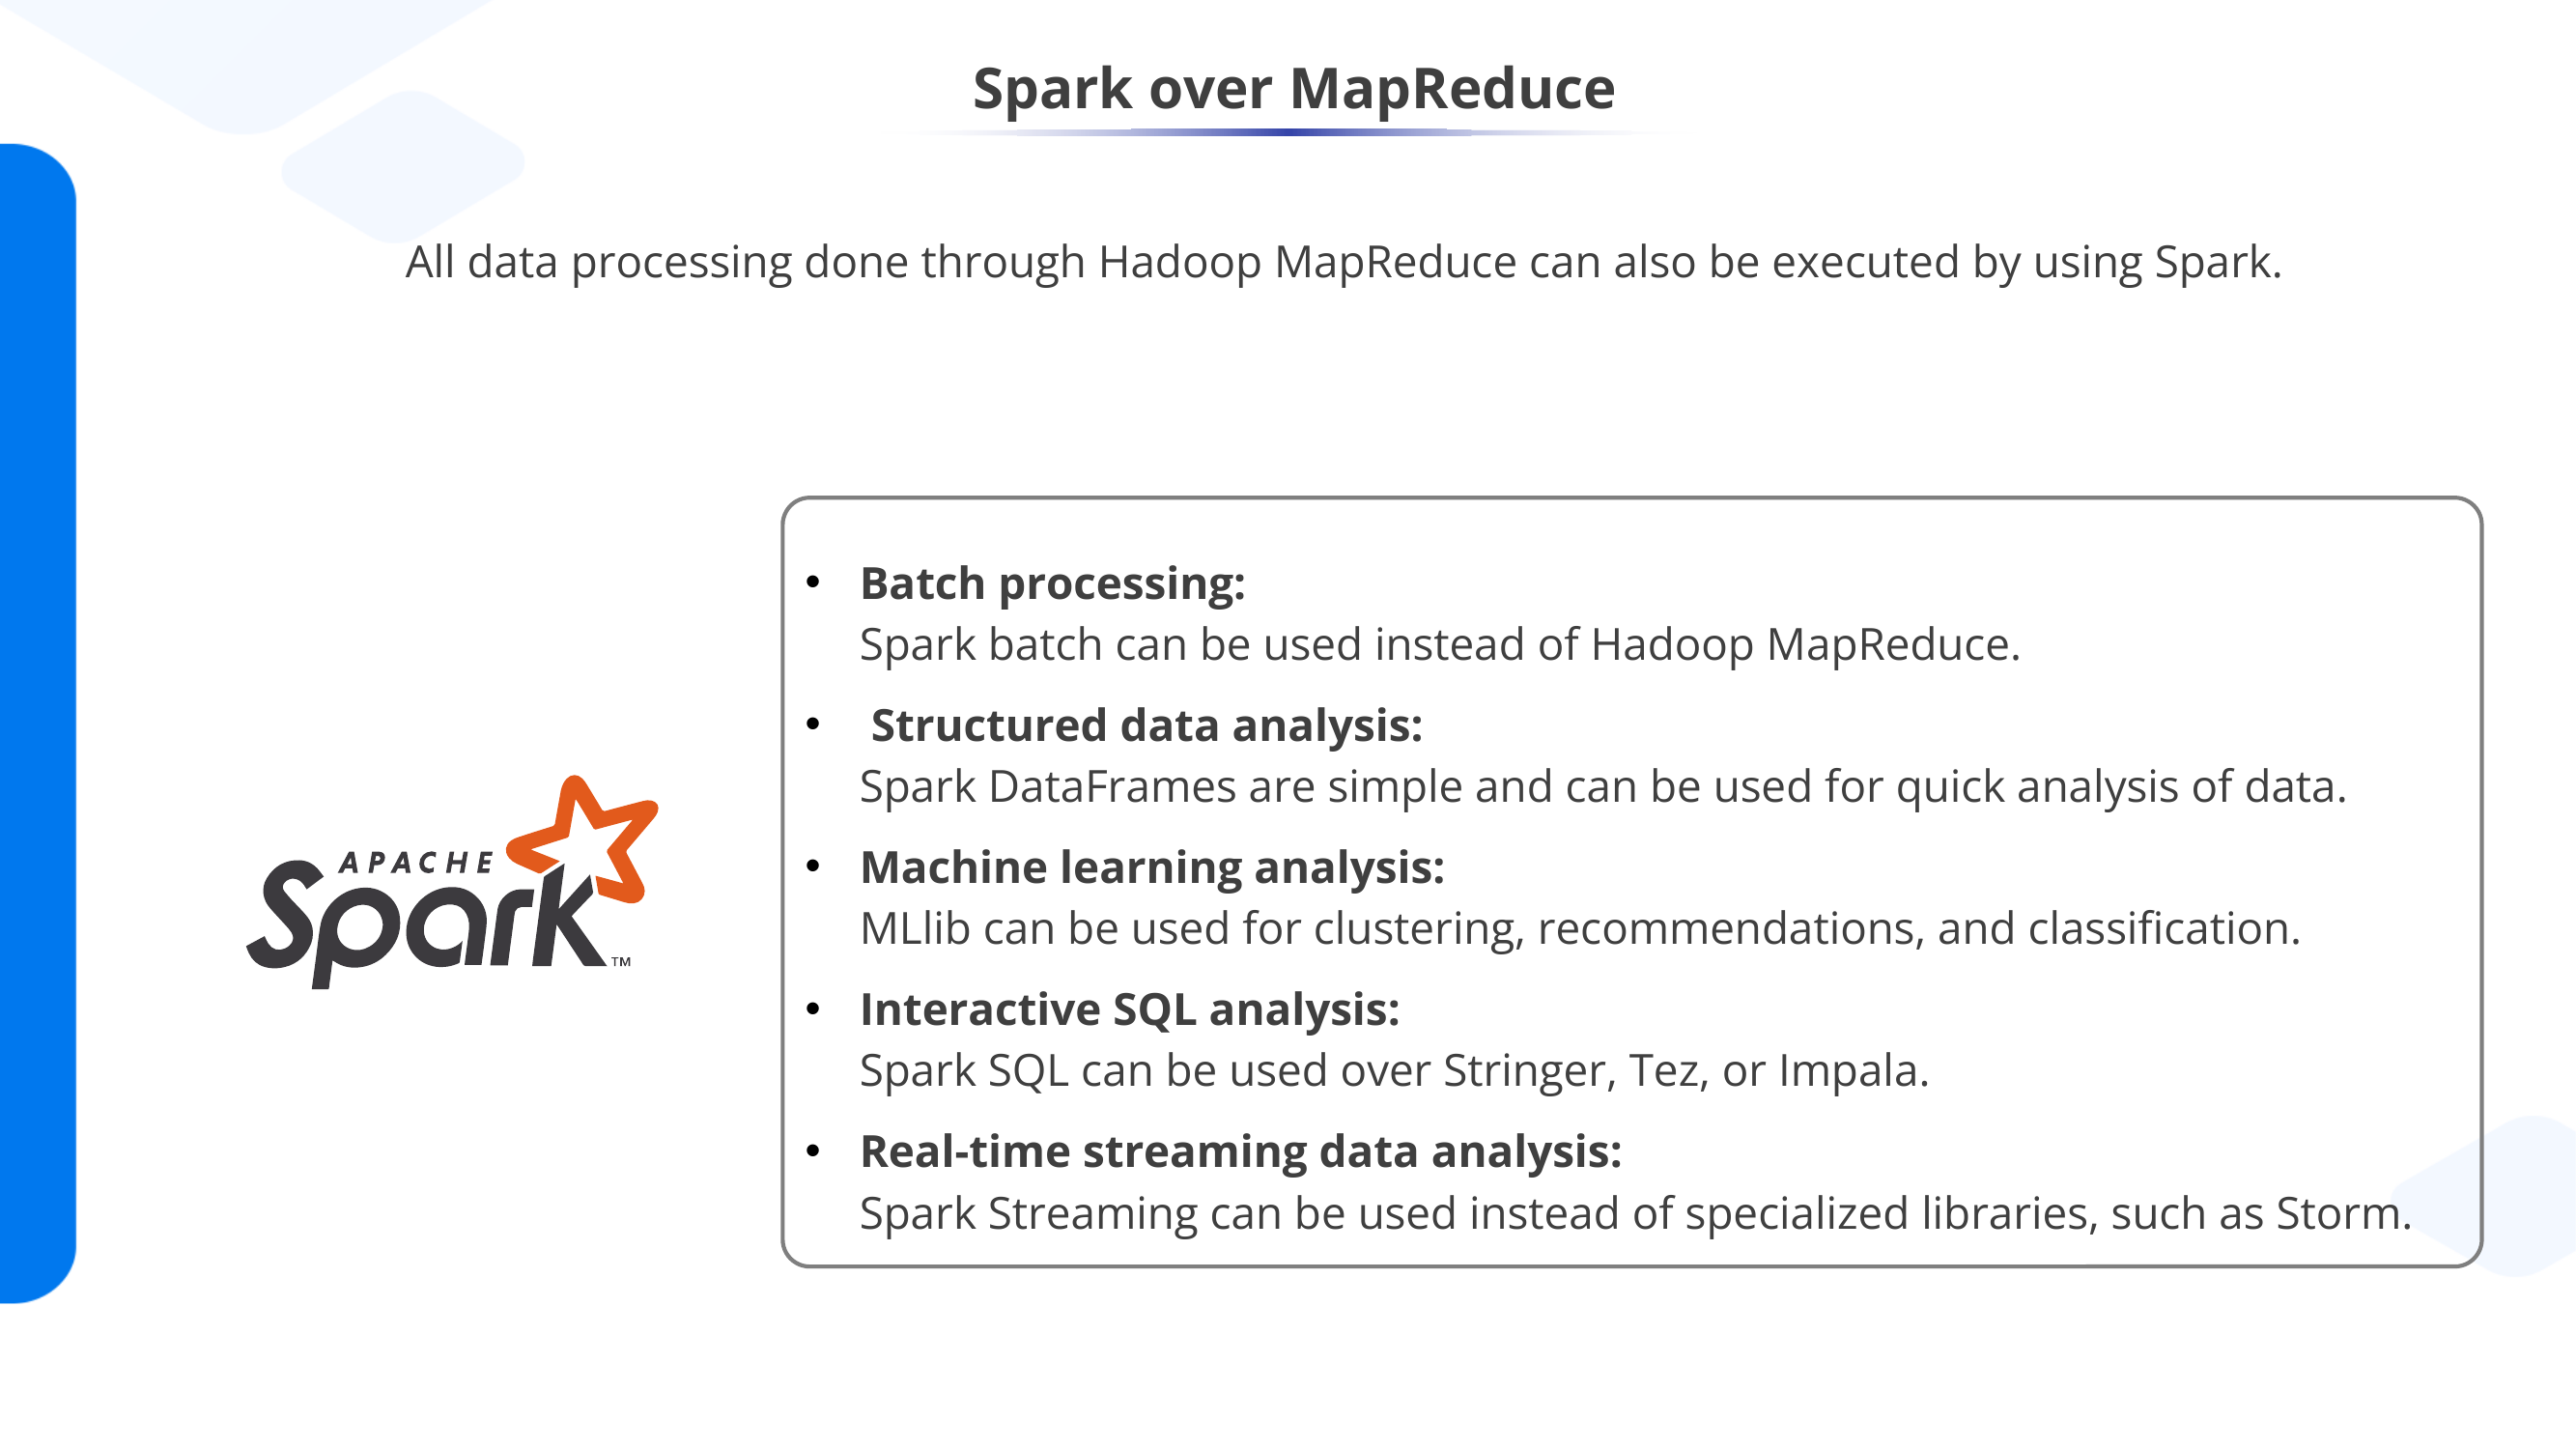

# Spark over MapReduce

All data processing done through Hadoop MapReduce can also be executed by using Spark.

Batch processing:
Spark batch can be used instead of Hadoop MapReduce.
 Structured data analysis:
Spark DataFrames are simple and can be used for quick analysis of data.
Machine learning analysis:
MLlib can be used for clustering, recommendations, and classification.
Interactive SQL analysis:
Spark SQL can be used over Stringer, Tez, or Impala.
Real-time streaming data analysis:
Spark Streaming can be used instead of specialized libraries, such as Storm.